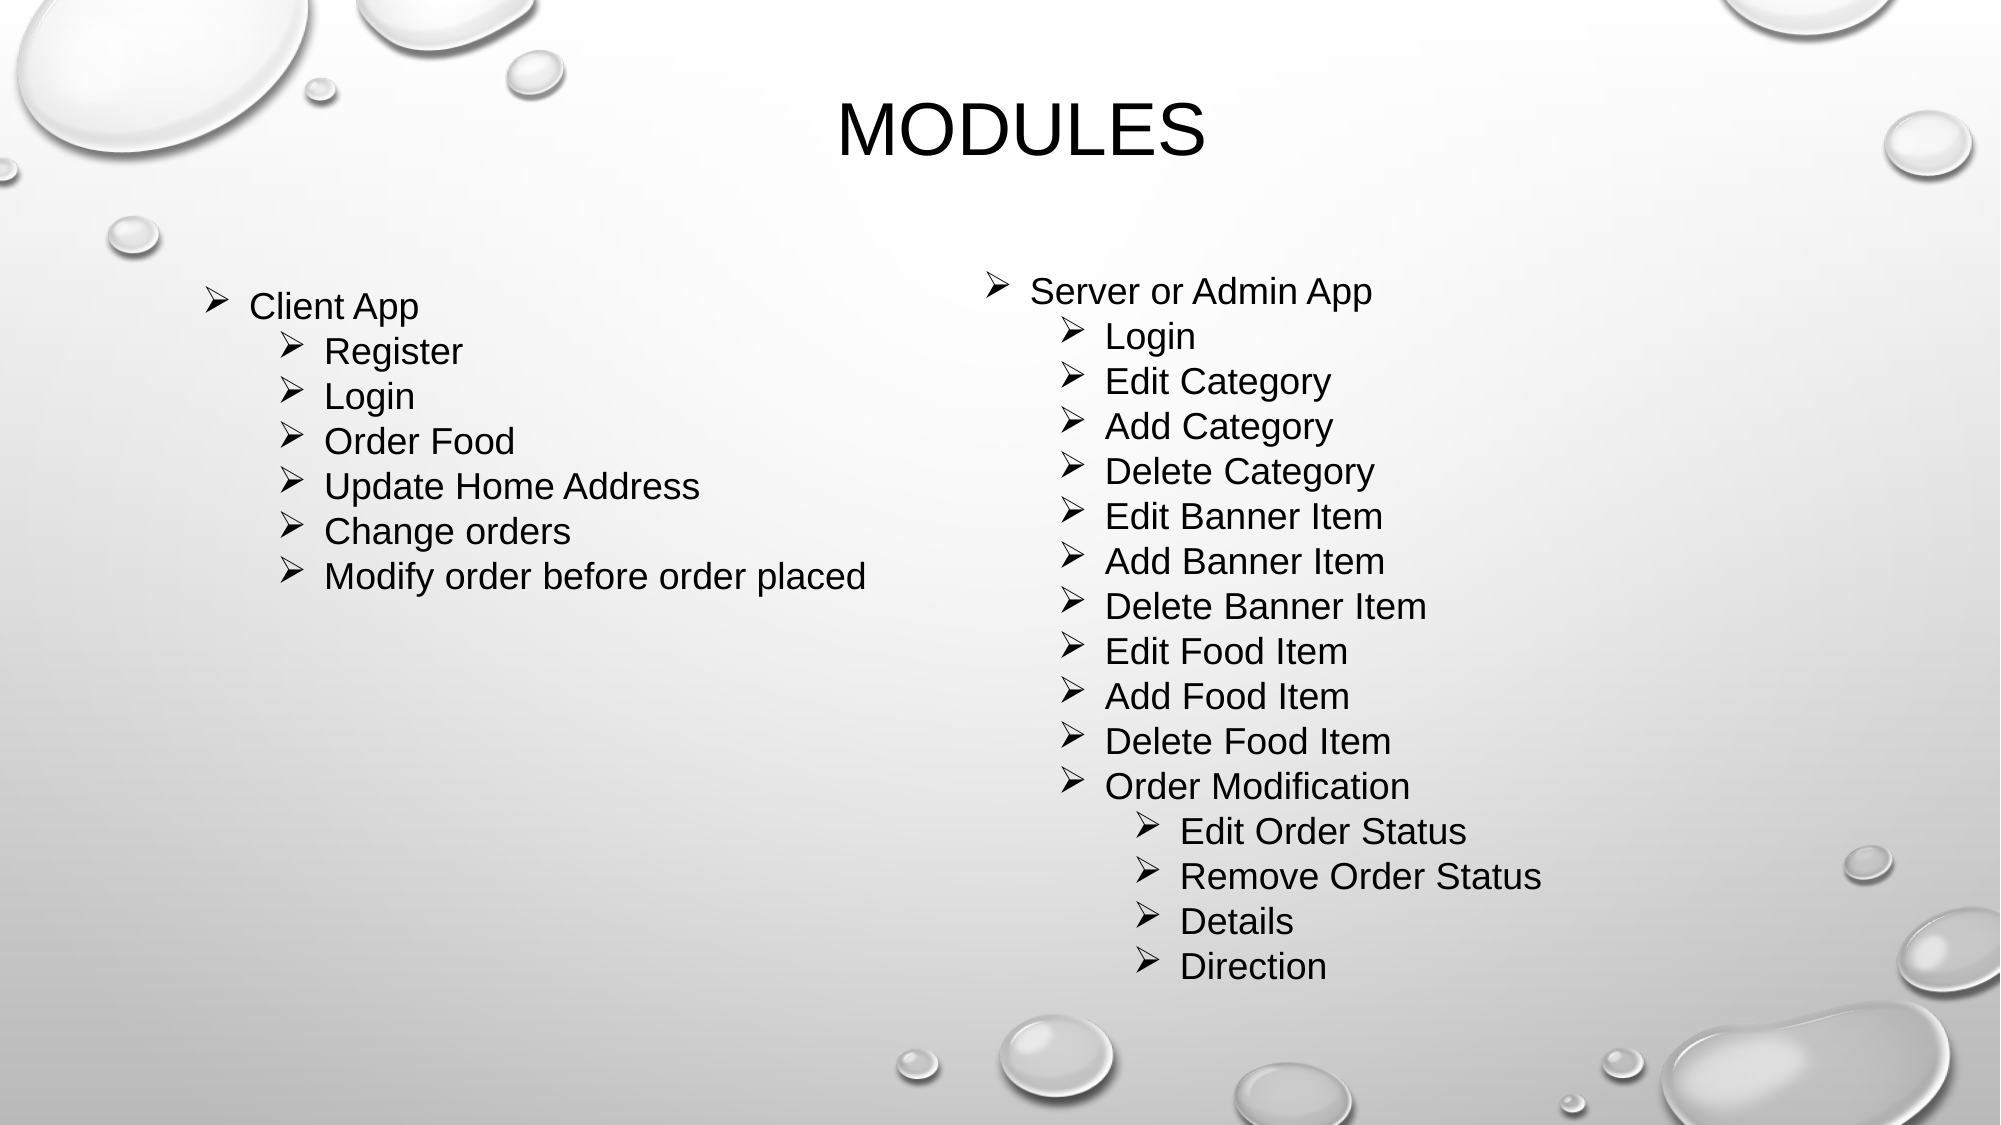

# Modules

Server or Admin App
Login
Edit Category
Add Category
Delete Category
Edit Banner Item
Add Banner Item
Delete Banner Item
Edit Food Item
Add Food Item
Delete Food Item
Order Modification
Edit Order Status
Remove Order Status
Details
Direction

Client App
Register
Login
Order Food
Update Home Address
Change orders
Modify order before order placed